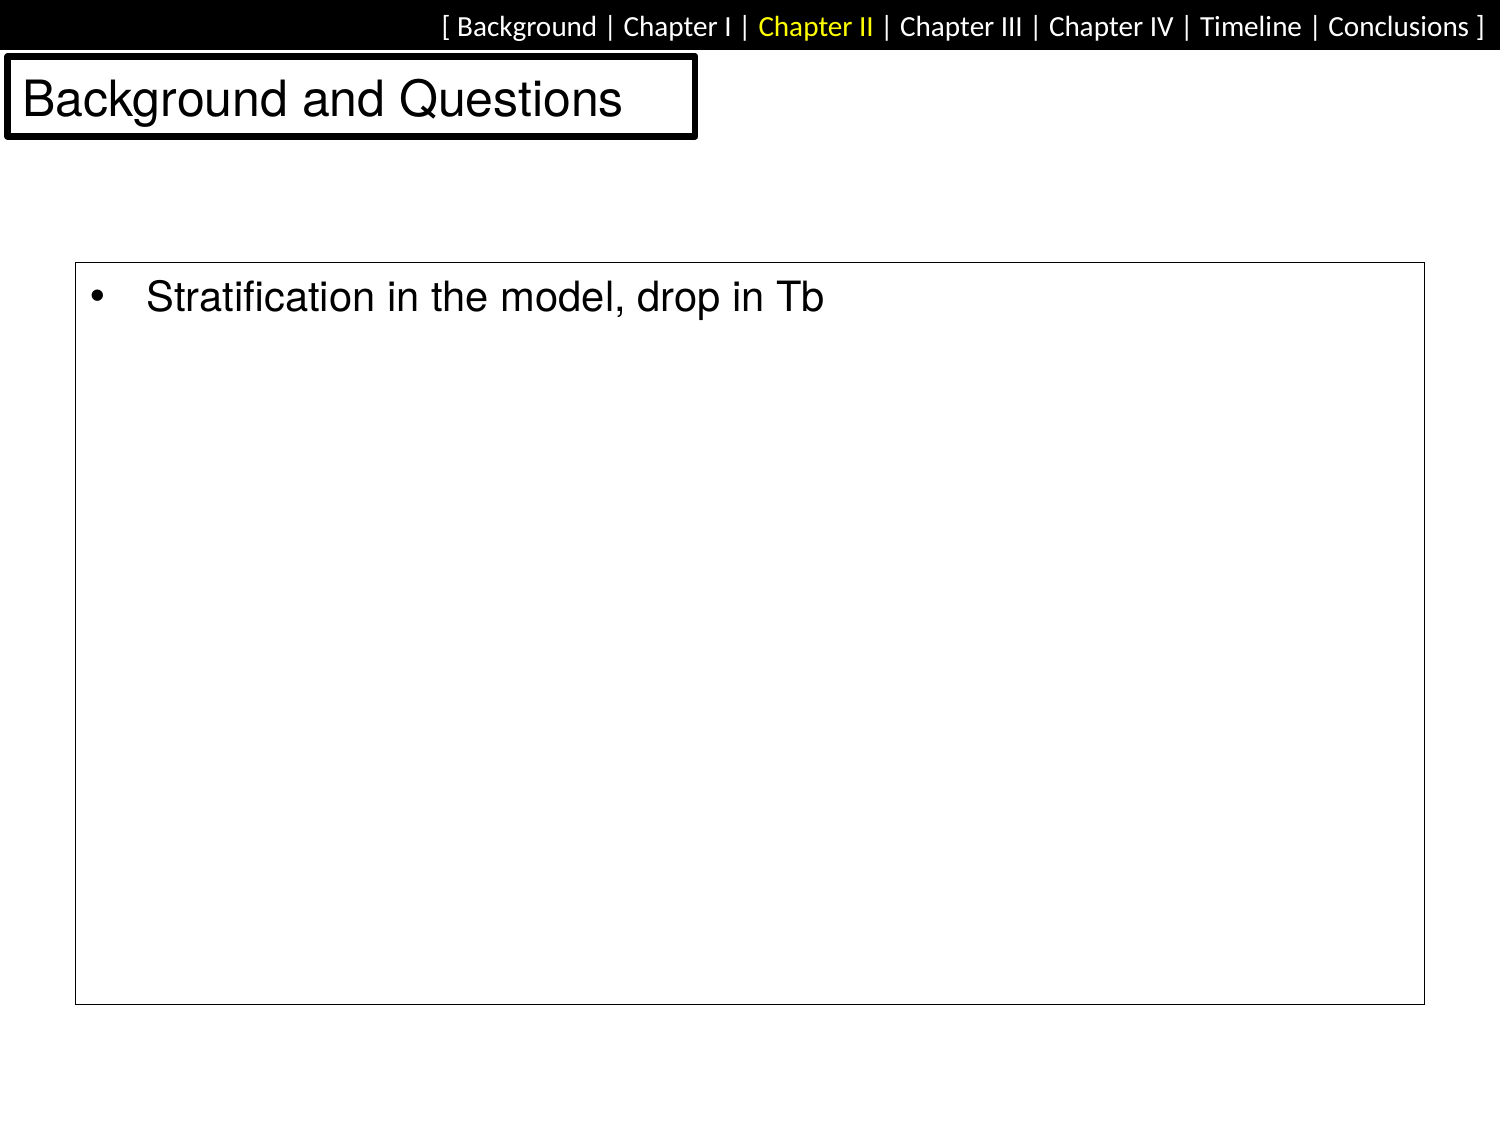

# Background and Questions
Stratification in the model, drop in Tb